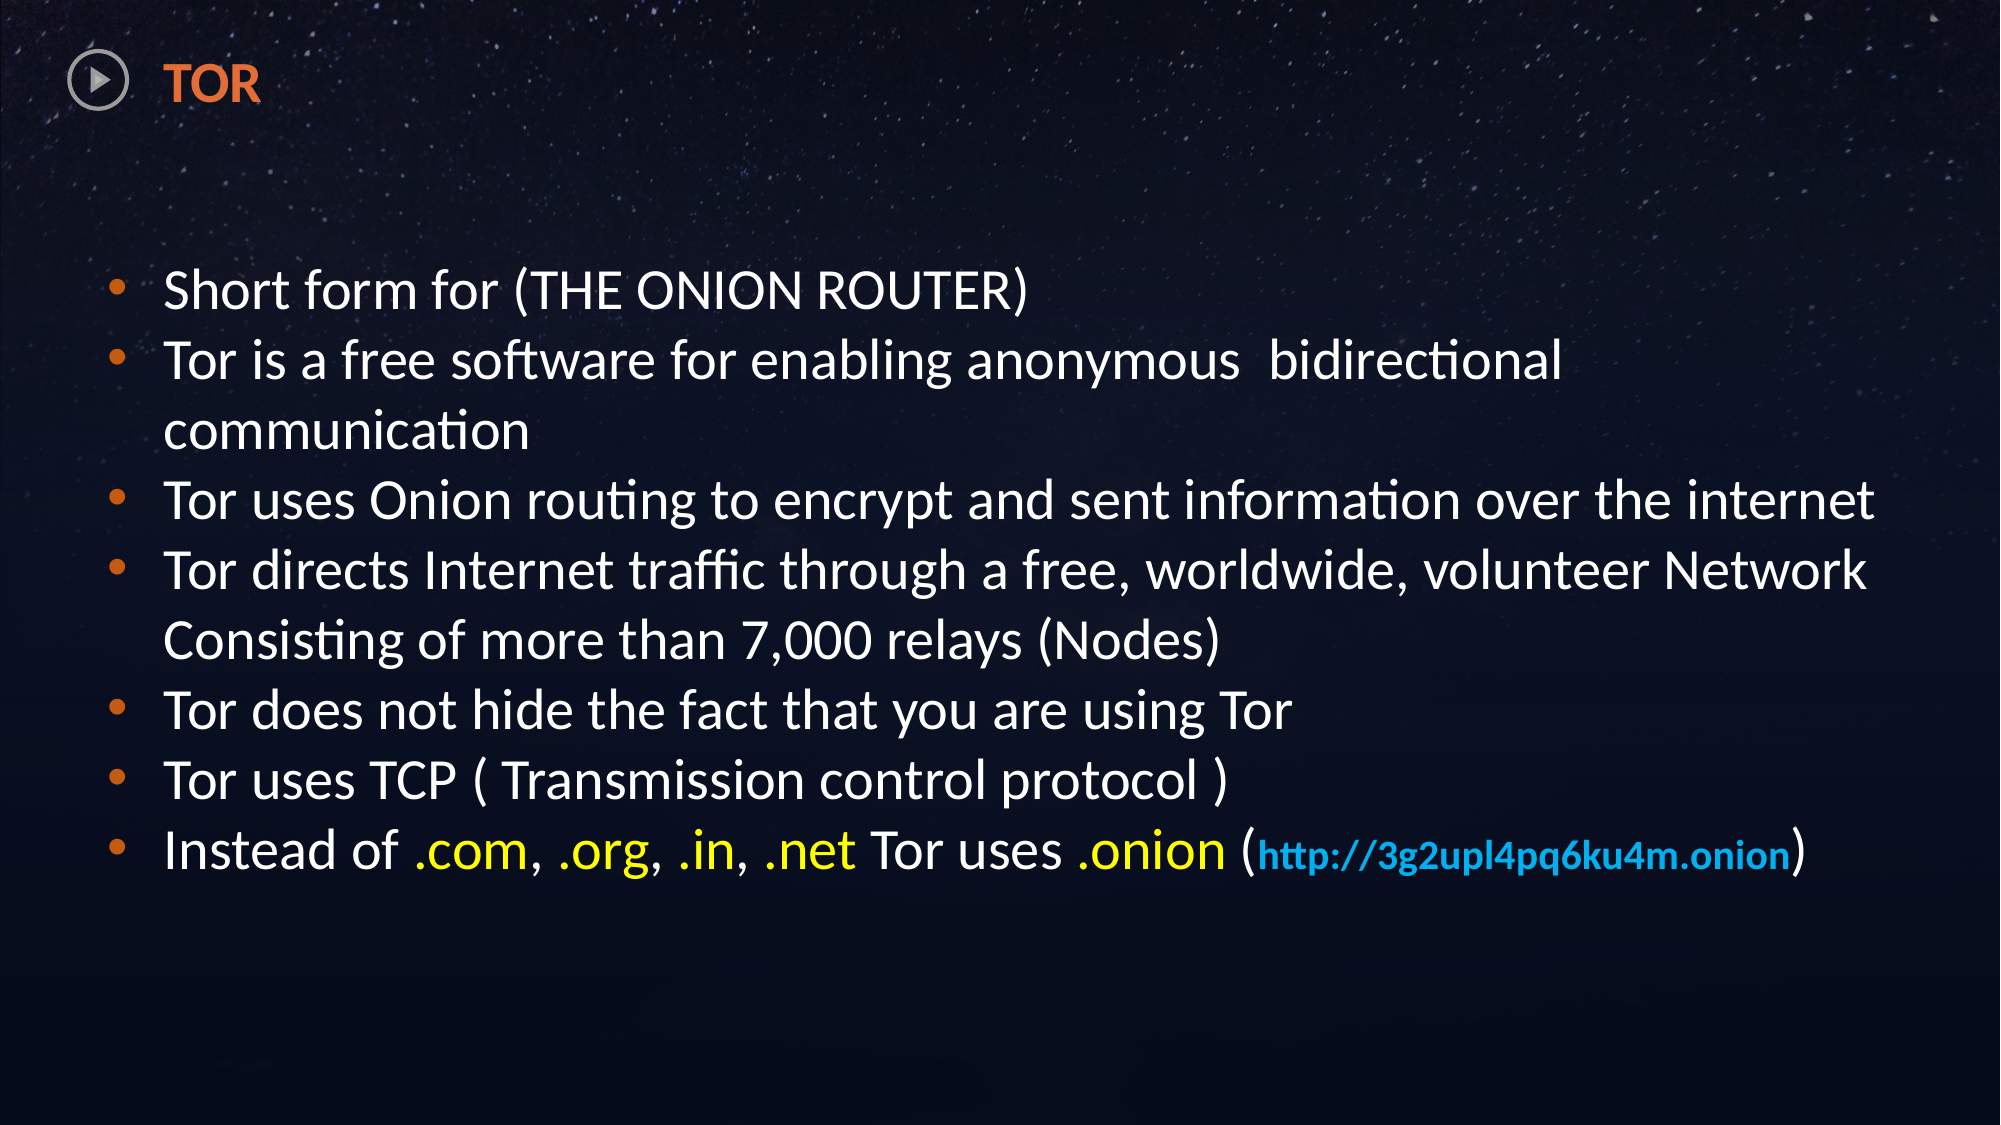

TOR

Short form for (THE ONION ROUTER)
Tor is a free software for enabling anonymous  bidirectional                      communication
Tor uses Onion routing to encrypt and sent information over the internet
Tor directs Internet traffic through a free, worldwide, volunteer Network Consisting of more than 7,000 relays (Nodes)
Tor does not hide the fact that you are using Tor
Tor uses TCP ( Transmission control protocol )
Instead of .com, .org, .in, .net Tor uses .onion (http://3g2upl4pq6ku4m.onion)